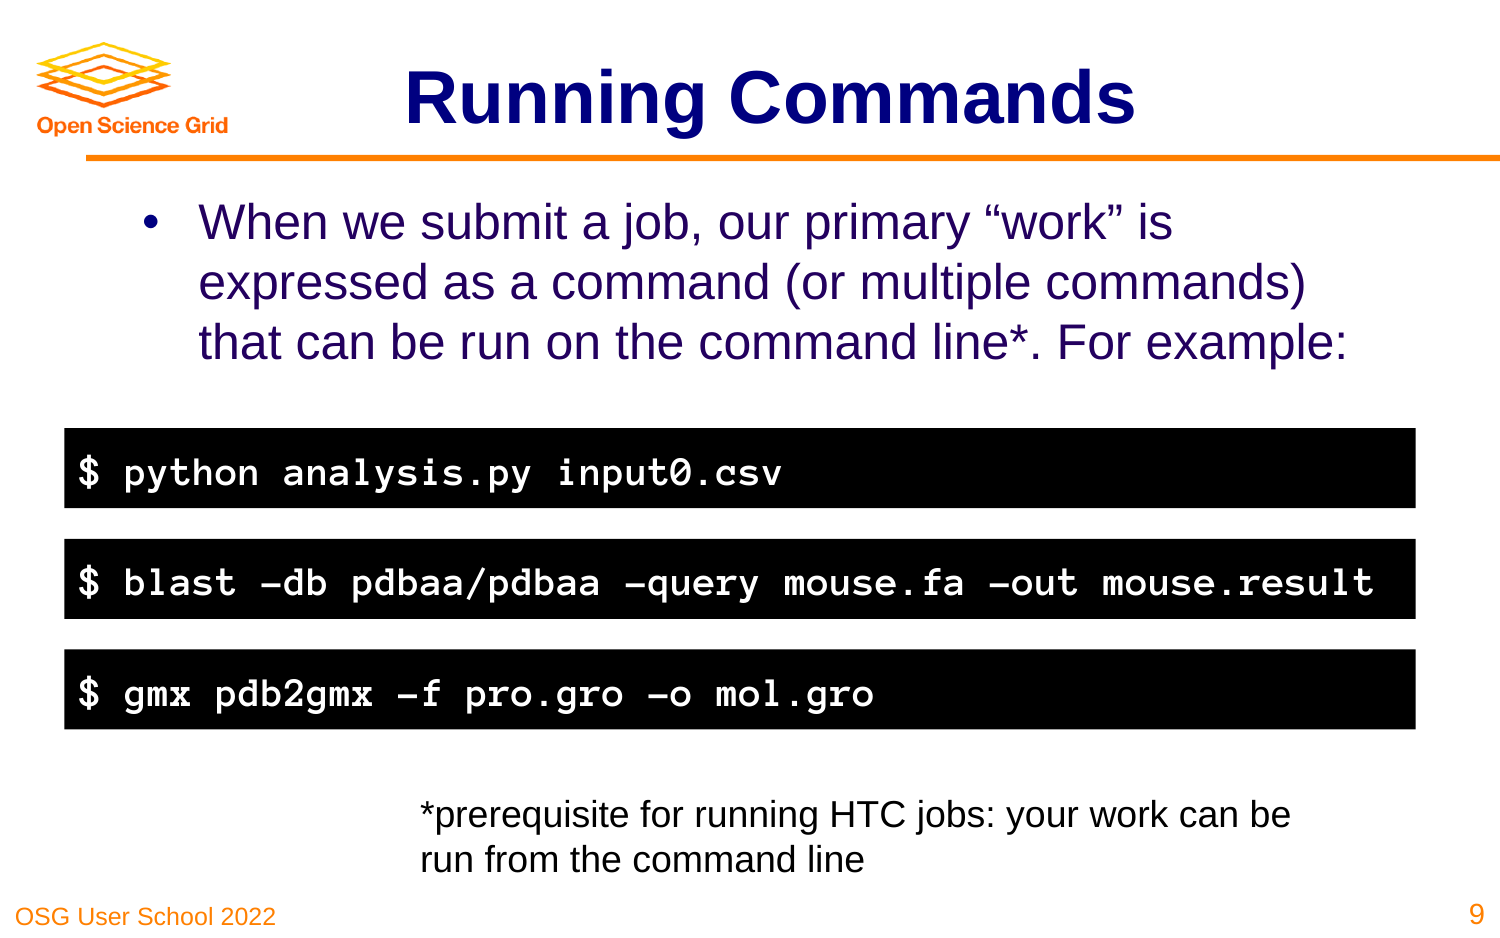

# Running Commands
When we submit a job, our primary “work” is expressed as a command (or multiple commands) that can be run on the command line*. For example:
$ python analysis.py input0.csv
$ blast -db pdbaa/pdbaa -query mouse.fa -out mouse.result
$ gmx pdb2gmx -f pro.gro -o mol.gro
*prerequisite for running HTC jobs: your work can be run from the command line
9